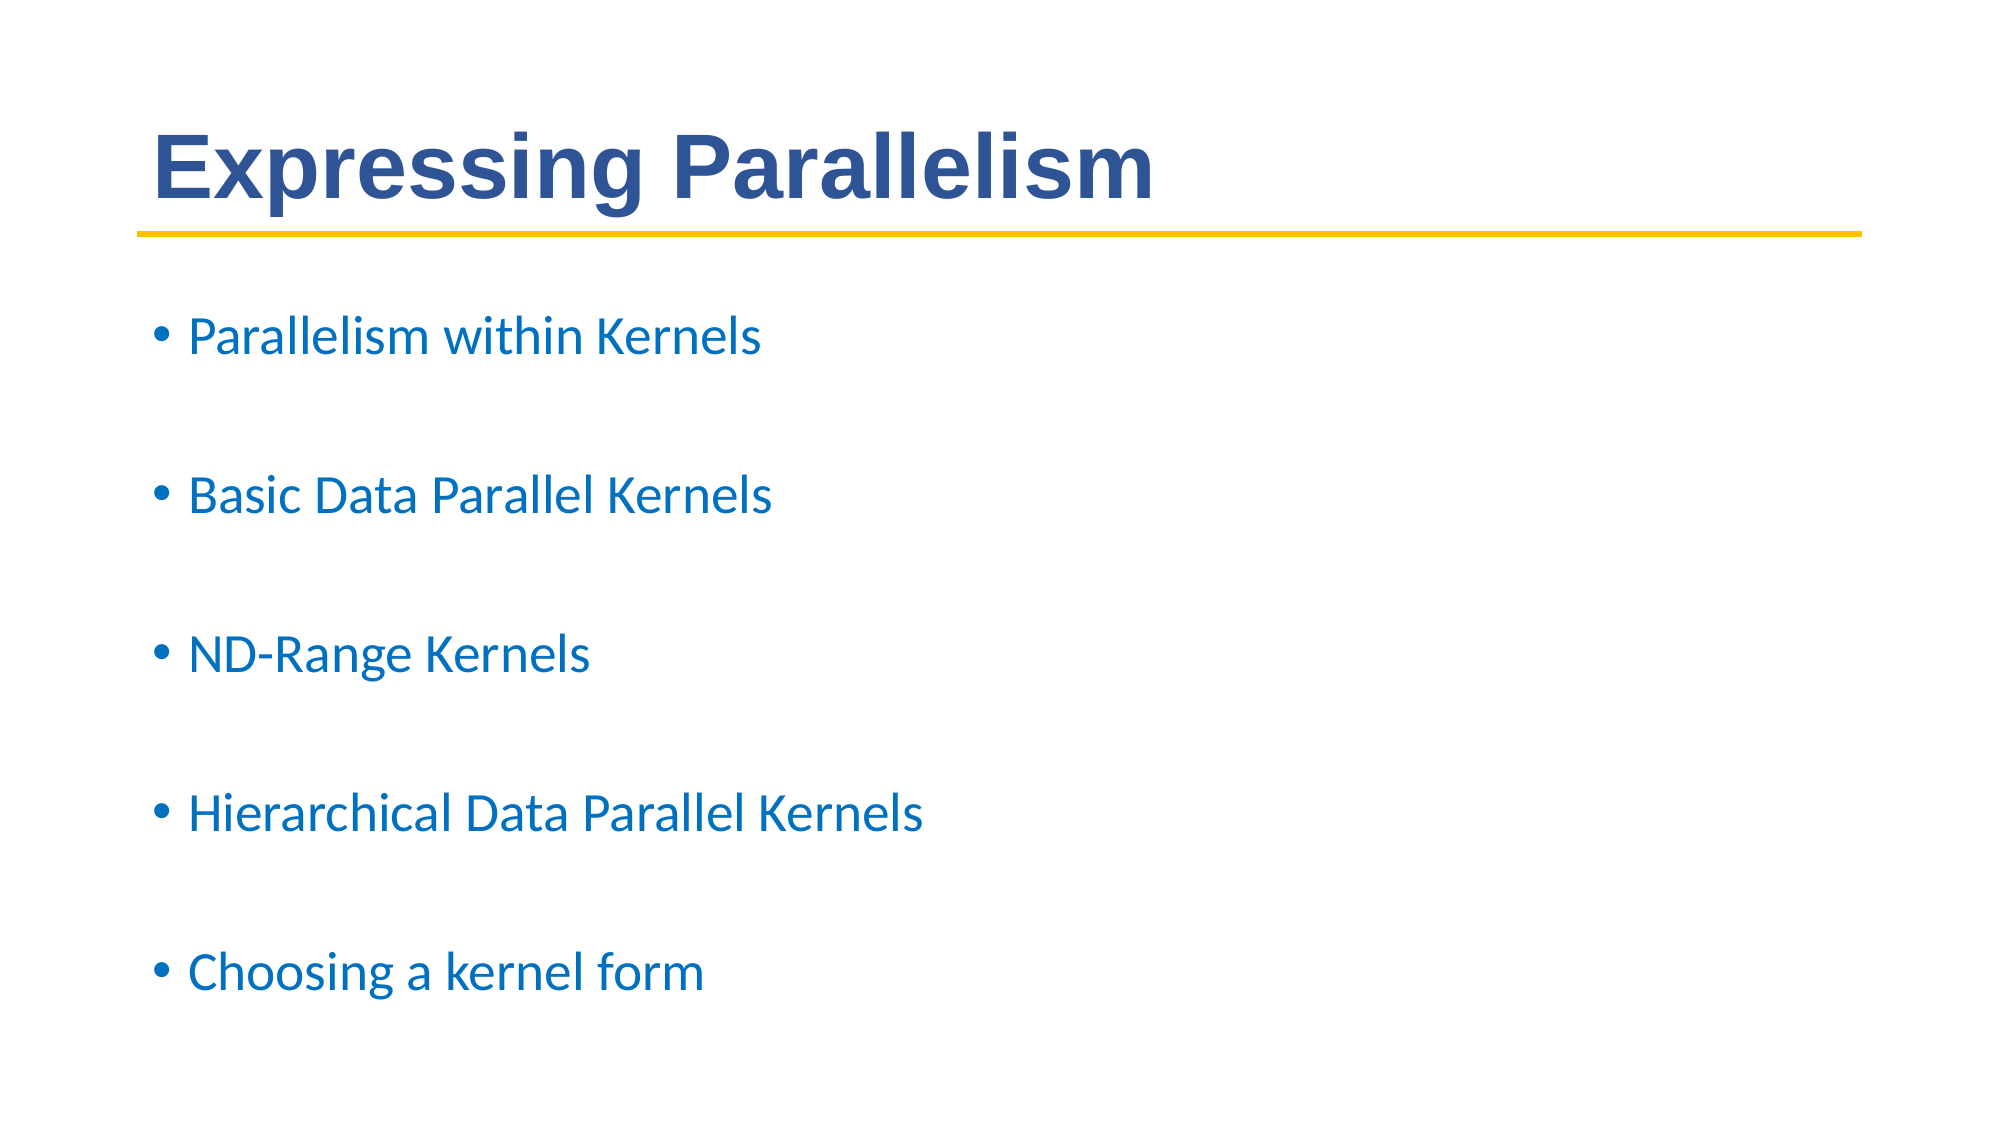

# Expressing Parallelism
Parallelism within Kernels

Basic Data Parallel Kernels

ND-Range Kernels

Hierarchical Data Parallel Kernels

Choosing a kernel form